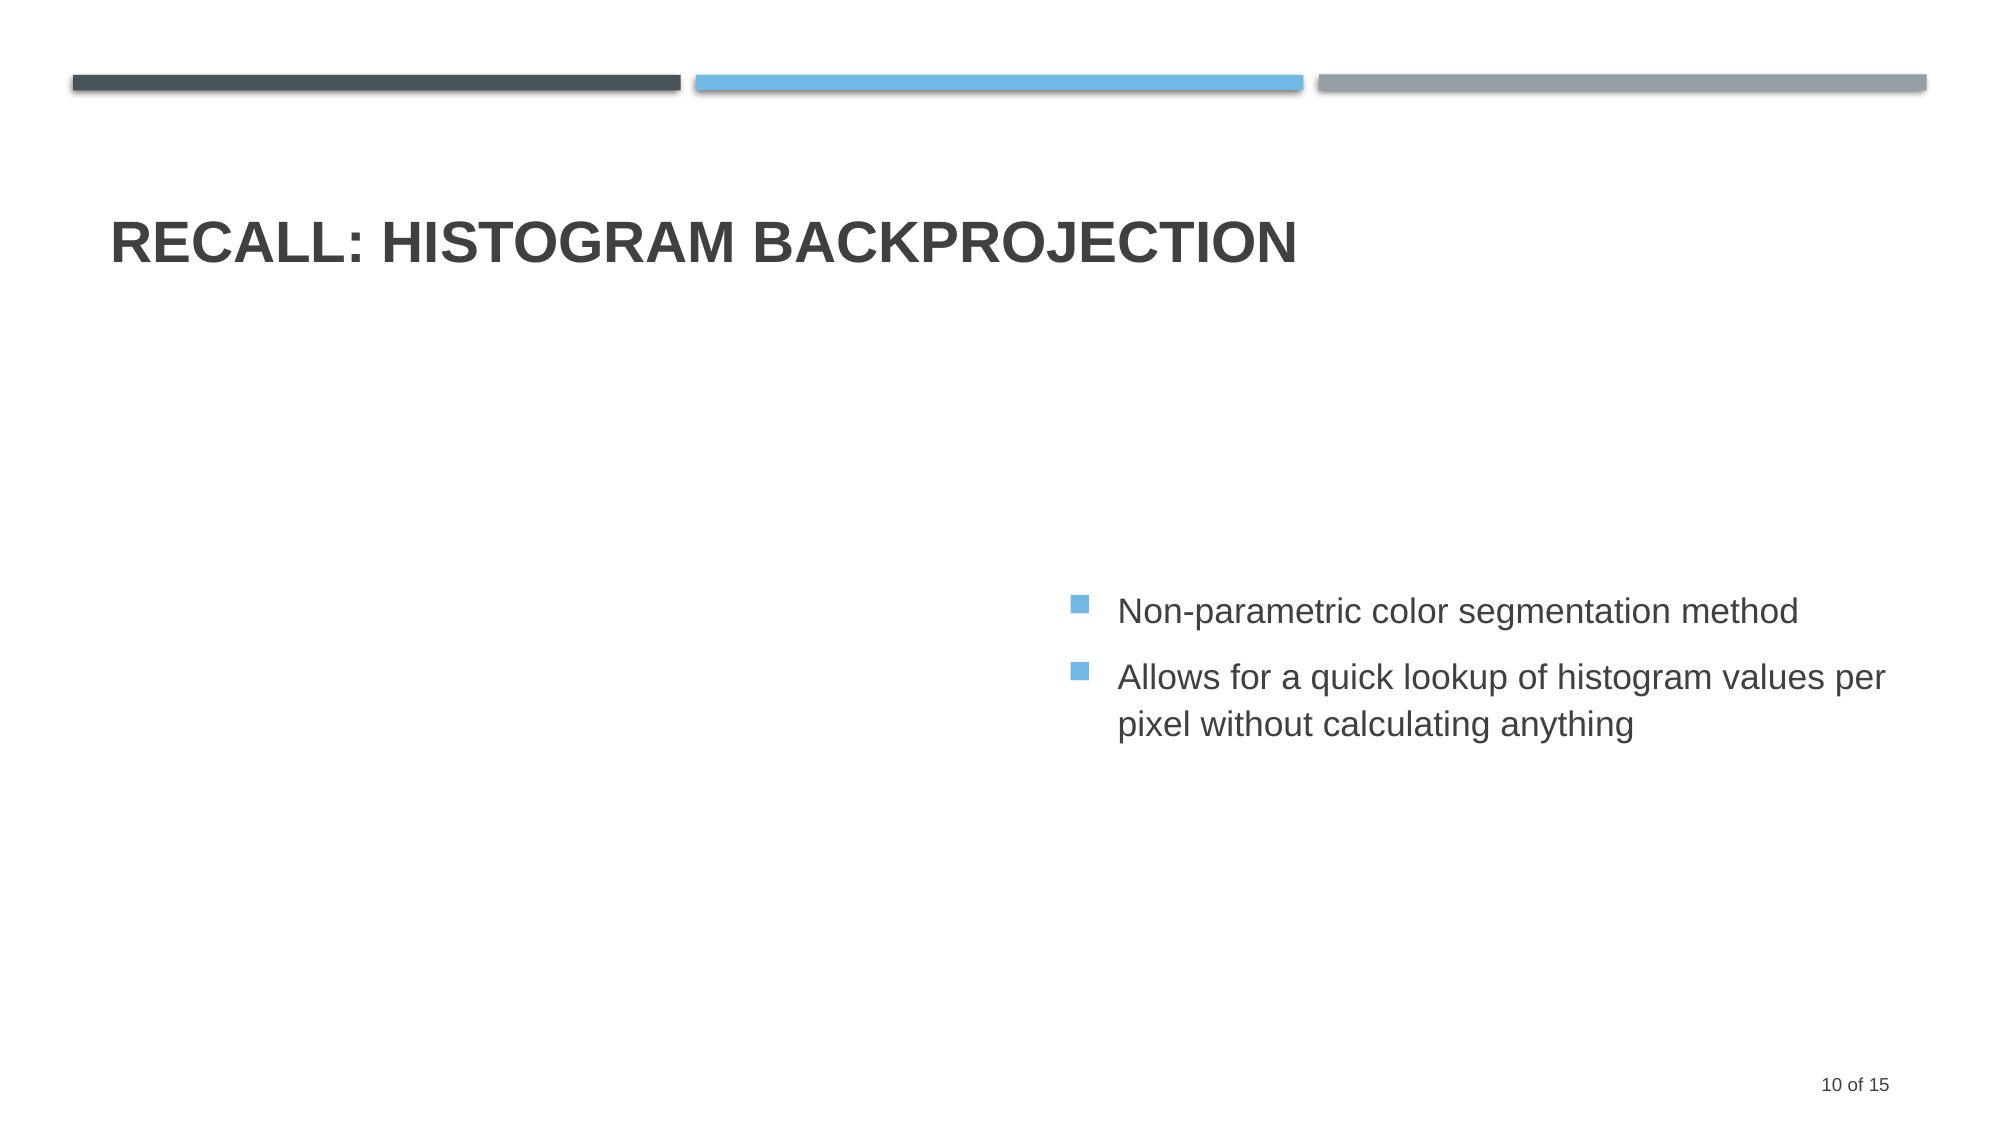

# Recall: histogram backprojection

Non-parametric color segmentation method
Allows for a quick lookup of histogram values per pixel without calculating anything
10 of 15